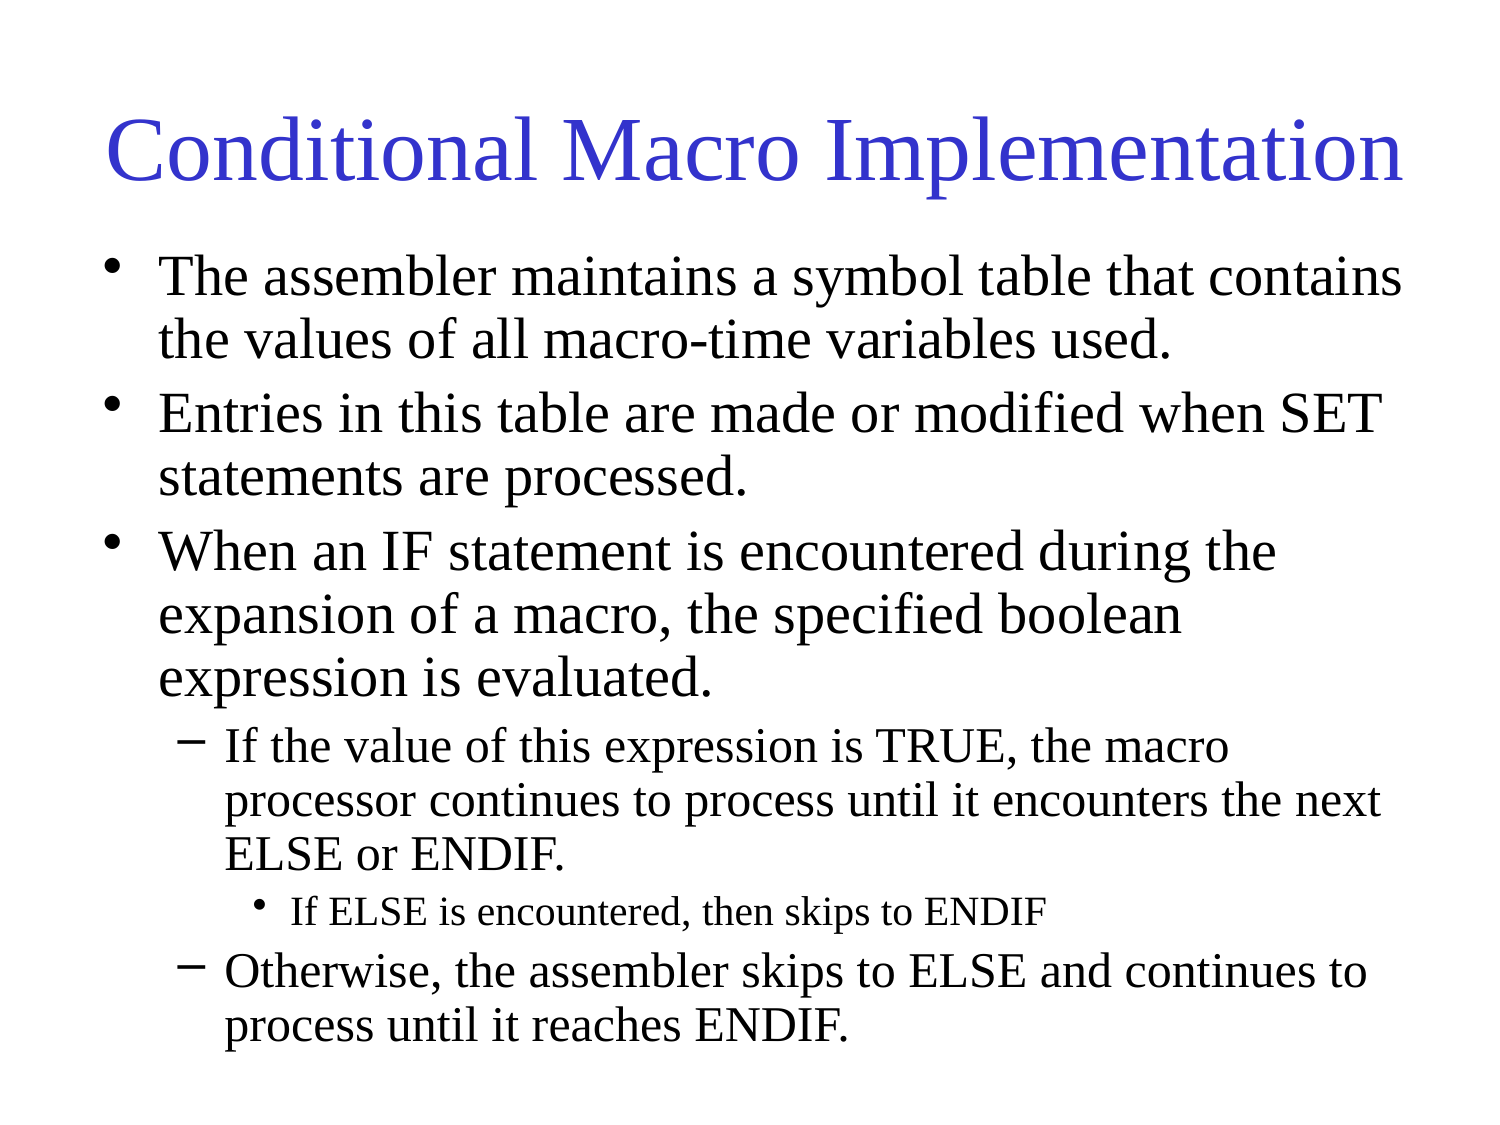

# Conditional Macro Implementation
The assembler maintains a symbol table that contains the values of all macro-time variables used.
Entries in this table are made or modified when SET statements are processed.
When an IF statement is encountered during the expansion of a macro, the specified boolean expression is evaluated.
If the value of this expression is TRUE, the macro processor continues to process until it encounters the next ELSE or ENDIF.
If ELSE is encountered, then skips to ENDIF
Otherwise, the assembler skips to ELSE and continues to process until it reaches ENDIF.